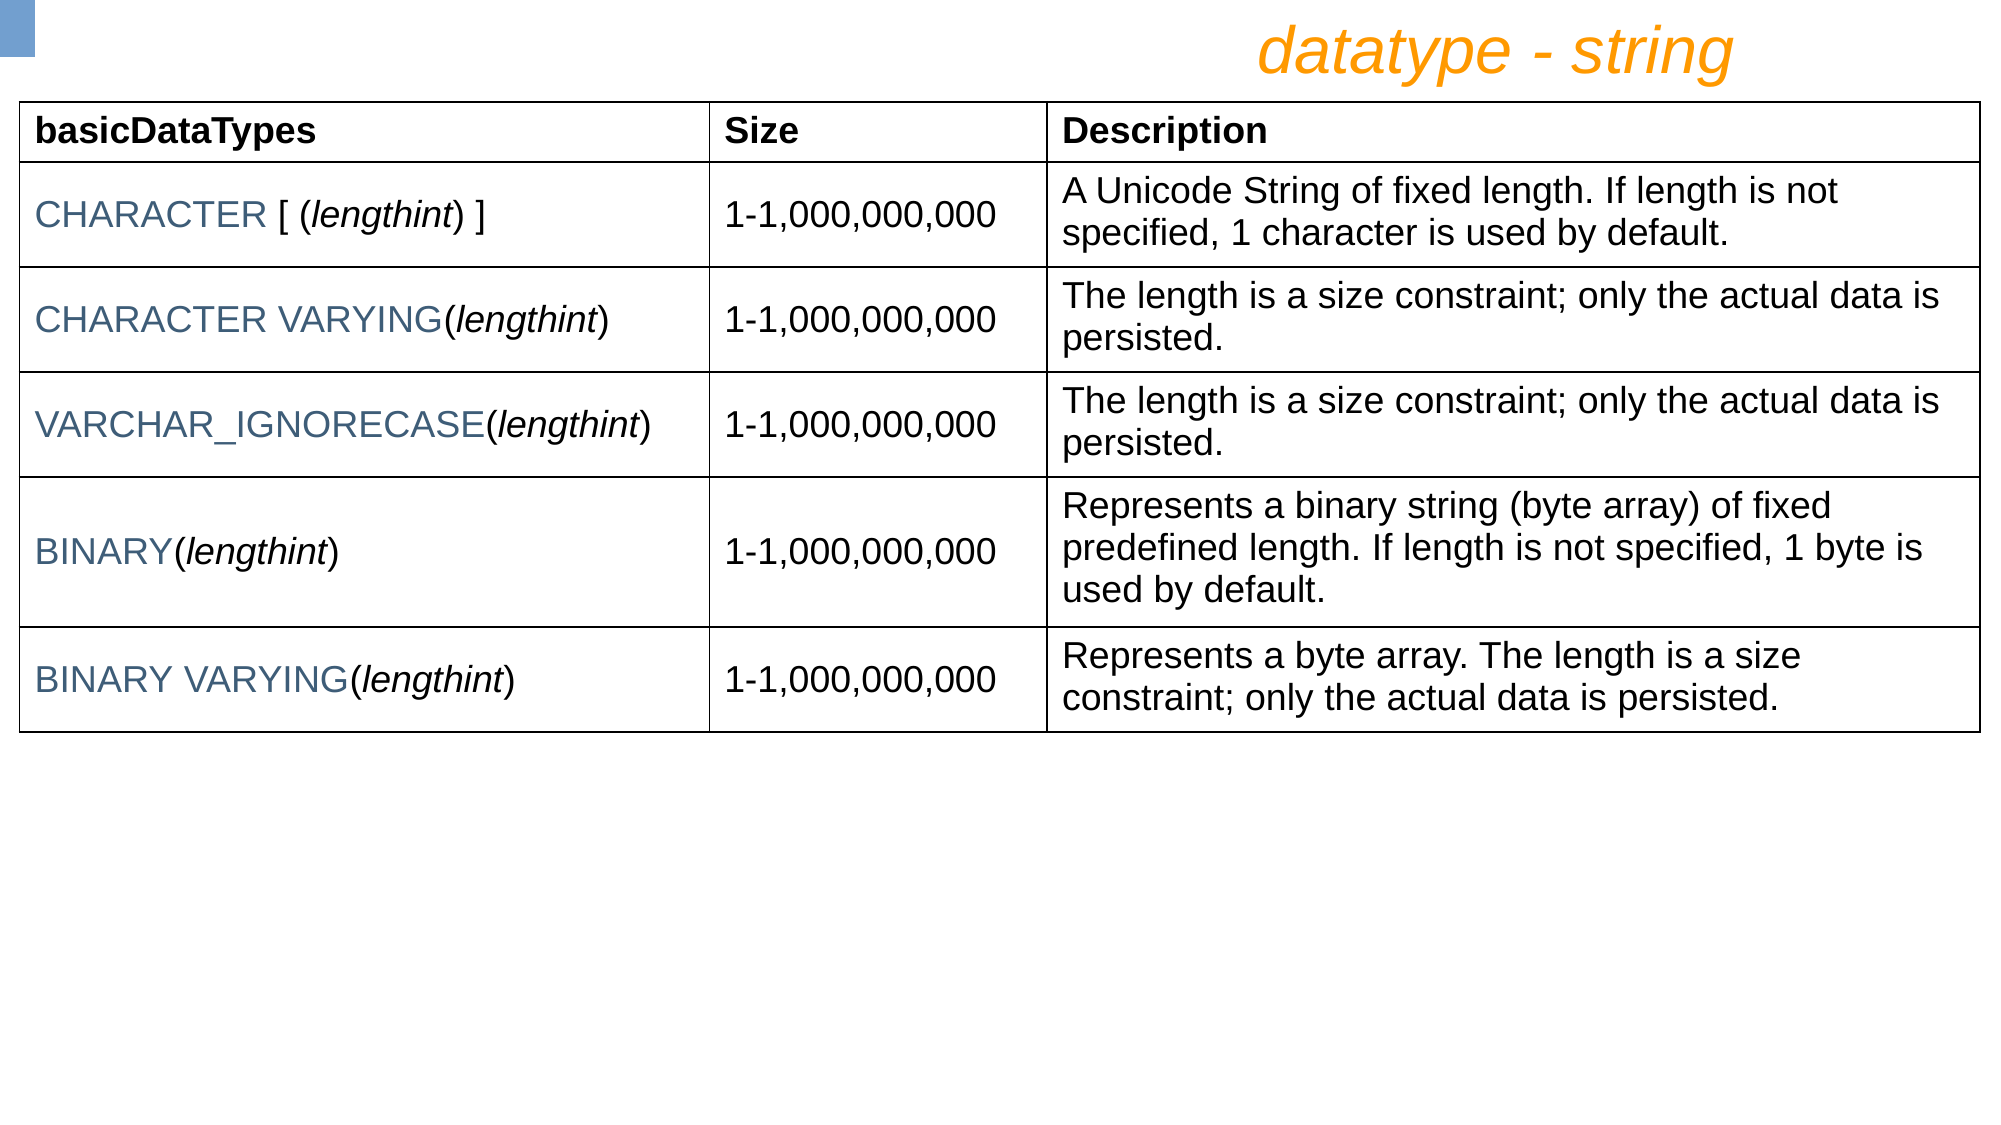

datatype - string
| basicDataTypes | Size | Description |
| --- | --- | --- |
| CHARACTER [ (lengthint) ] | 1-1,000,000,000 | A Unicode String of fixed length. If length is not specified, 1 character is used by default. |
| CHARACTER VARYING(lengthint) | 1-1,000,000,000 | The length is a size constraint; only the actual data is persisted. |
| VARCHAR\_IGNORECASE(lengthint) | 1-1,000,000,000 | The length is a size constraint; only the actual data is persisted. |
| BINARY(lengthint) | 1-1,000,000,000 | Represents a binary string (byte array) of fixed predefined length. If length is not specified, 1 byte is used by default. |
| BINARY VARYING(lengthint) | 1-1,000,000,000 | Represents a byte array. The length is a size constraint; only the actual data is persisted. |